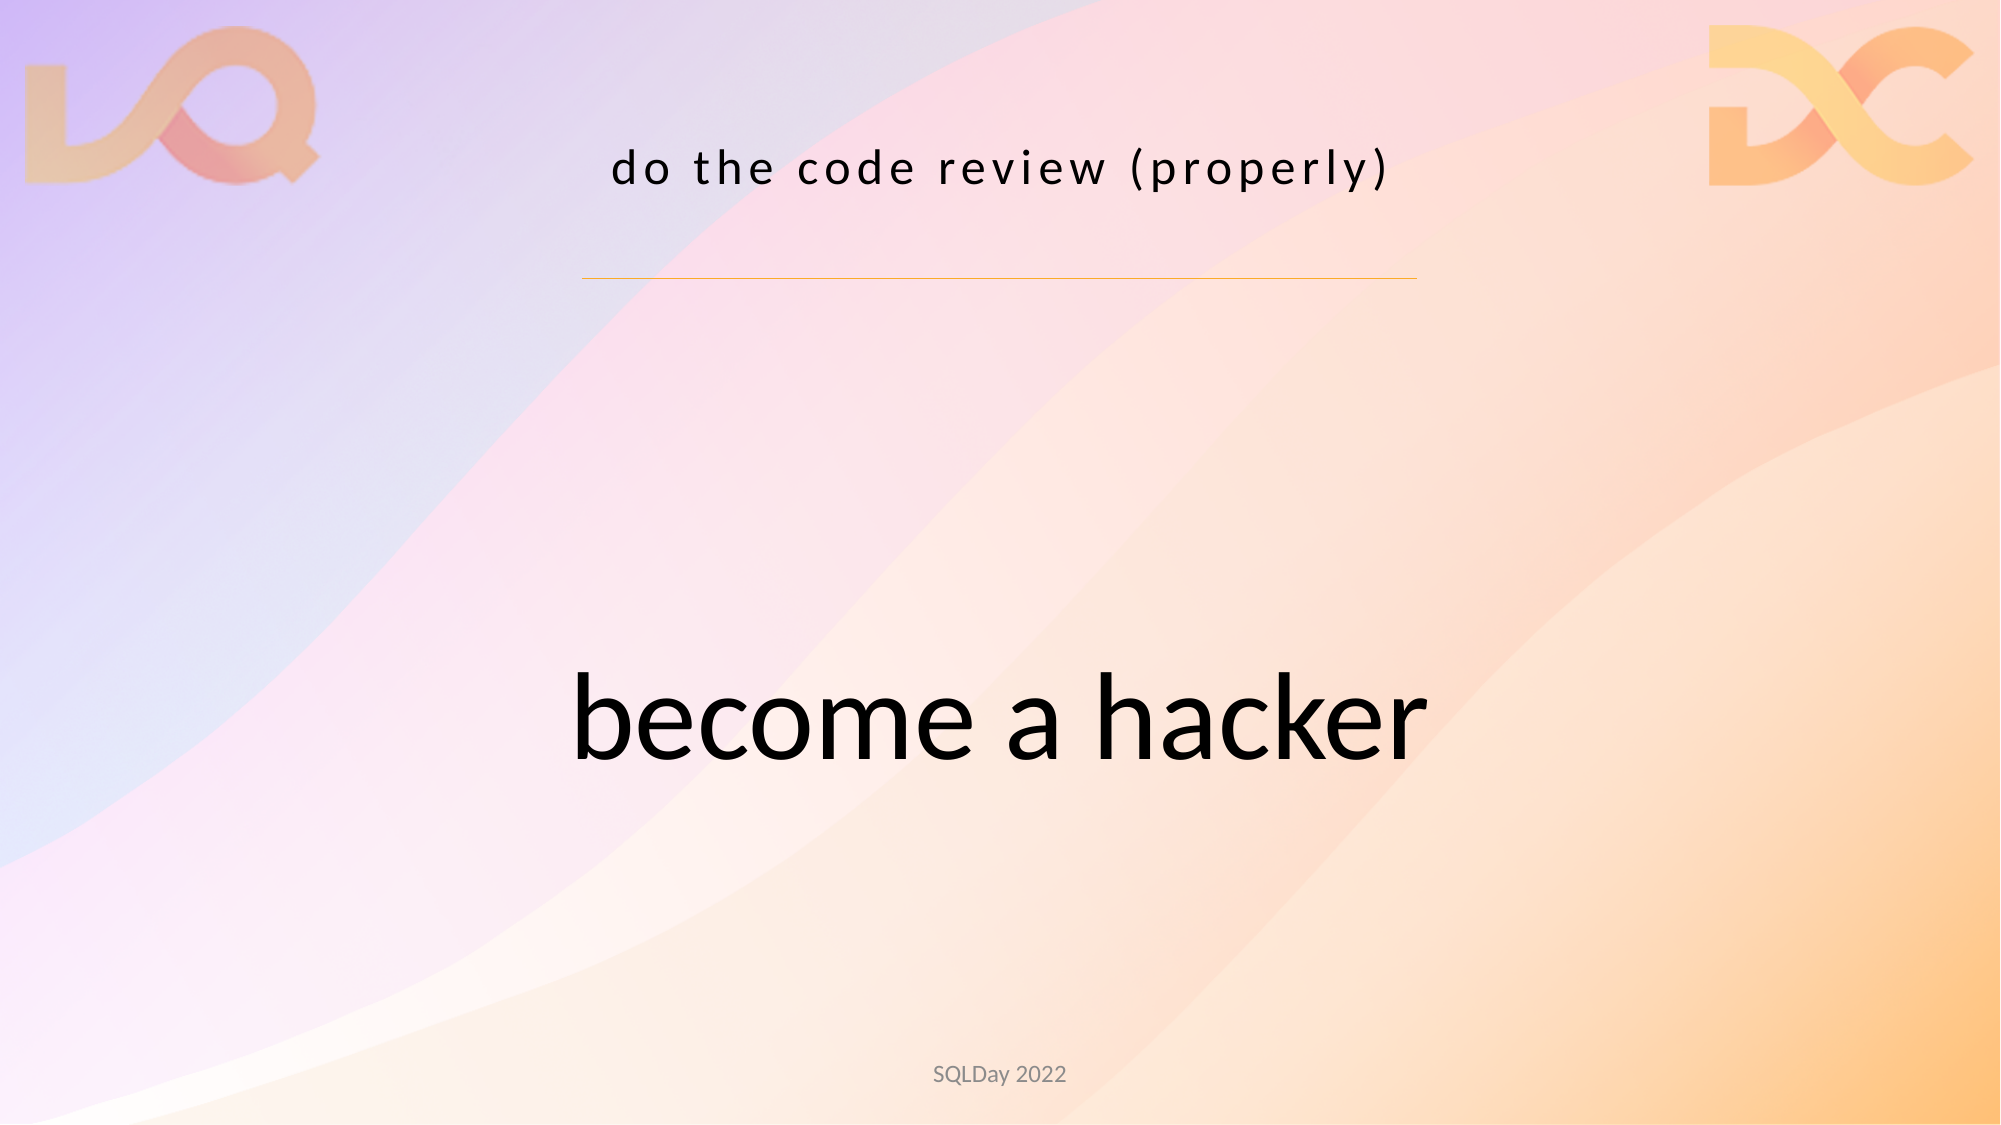

# do the code review (properly)
become a hacker
SQLDay 2022